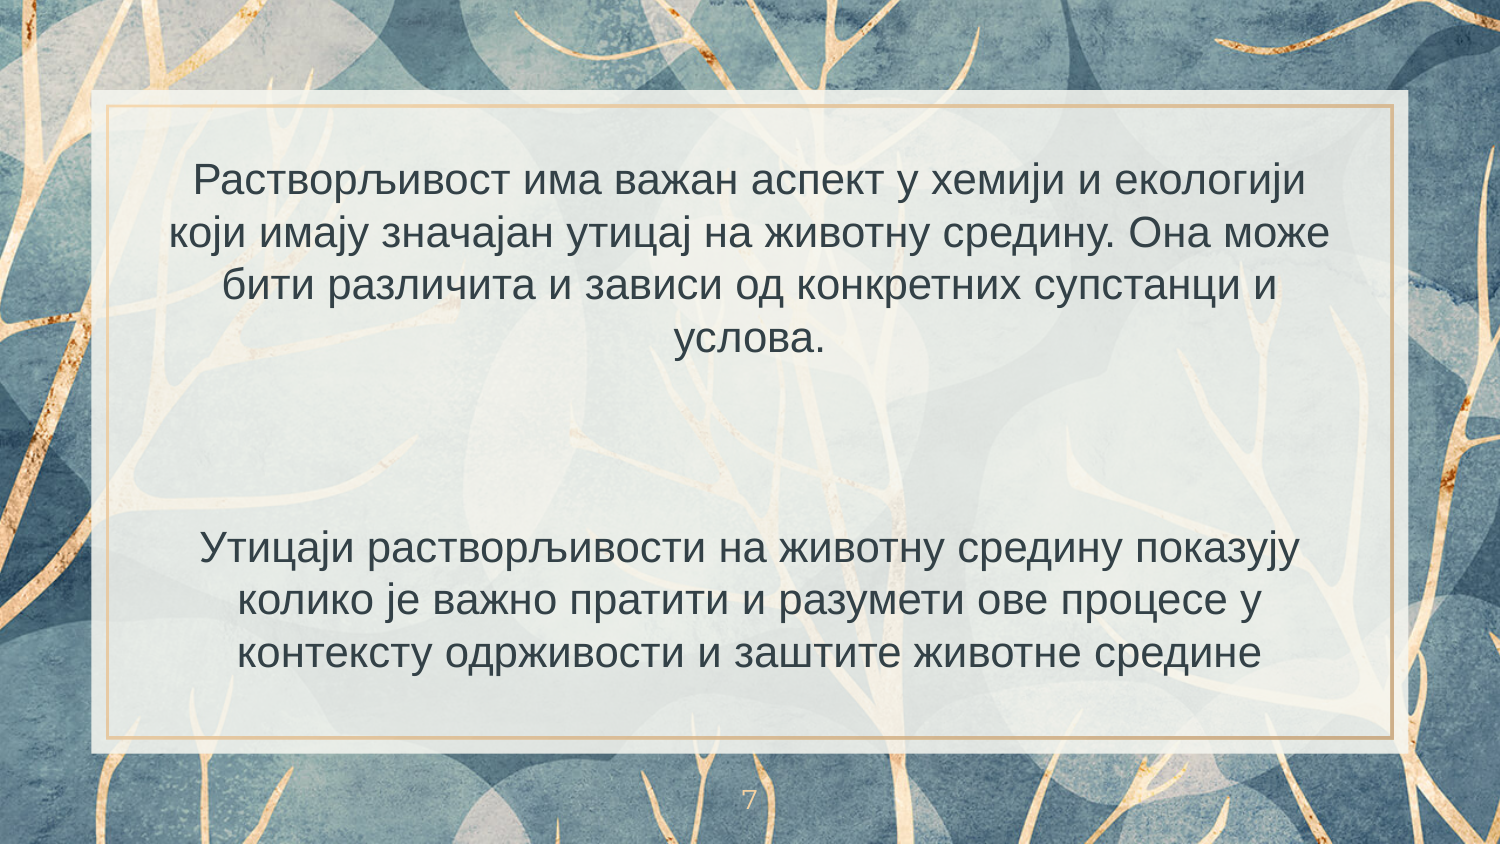

Растворљивост има важан аспект у хемији и екологији који имају значајан утицај на животну средину. Она може бити различита и зависи од конкретних супстанци и услова.

Утицаји растворљивости на животну средину показују колико је важно пратити и разумети ове процесе у контексту одрживости и заштите животне средине

7